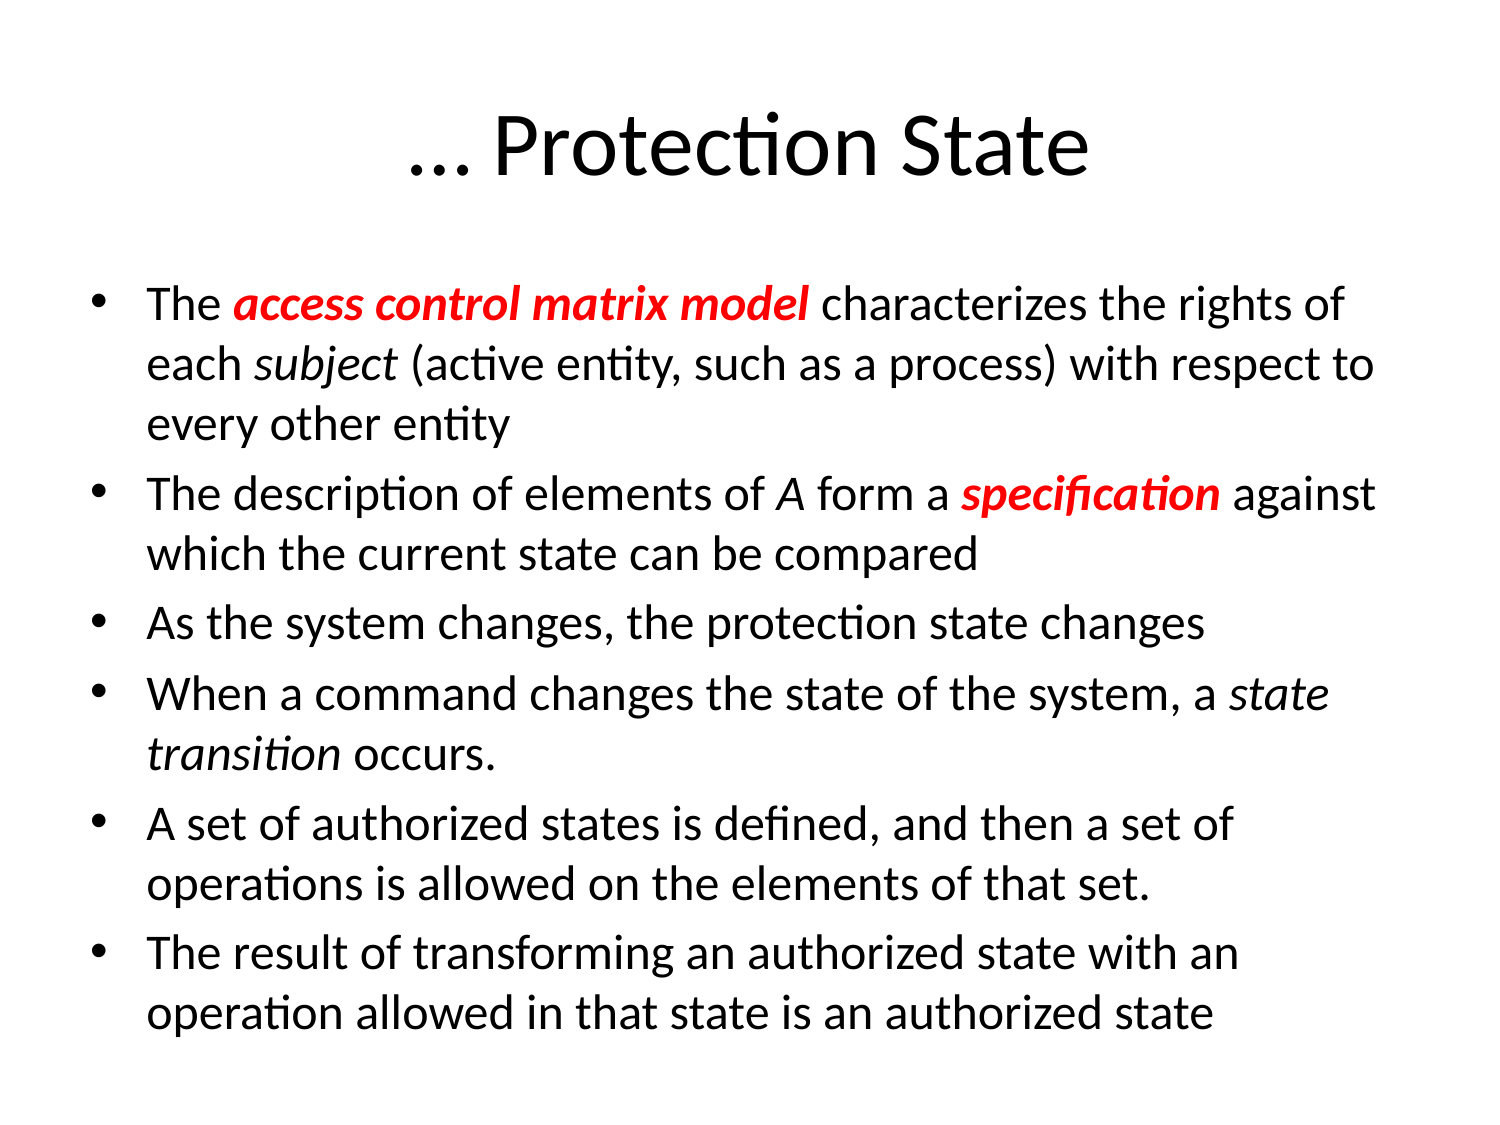

# … Protection State
The access control matrix model characterizes the rights of each subject (active entity, such as a process) with respect to every other entity
The description of elements of A form a specification against which the current state can be compared
As the system changes, the protection state changes
When a command changes the state of the system, a state transition occurs.
A set of authorized states is defined, and then a set of operations is allowed on the elements of that set.
The result of transforming an authorized state with an operation allowed in that state is an authorized state